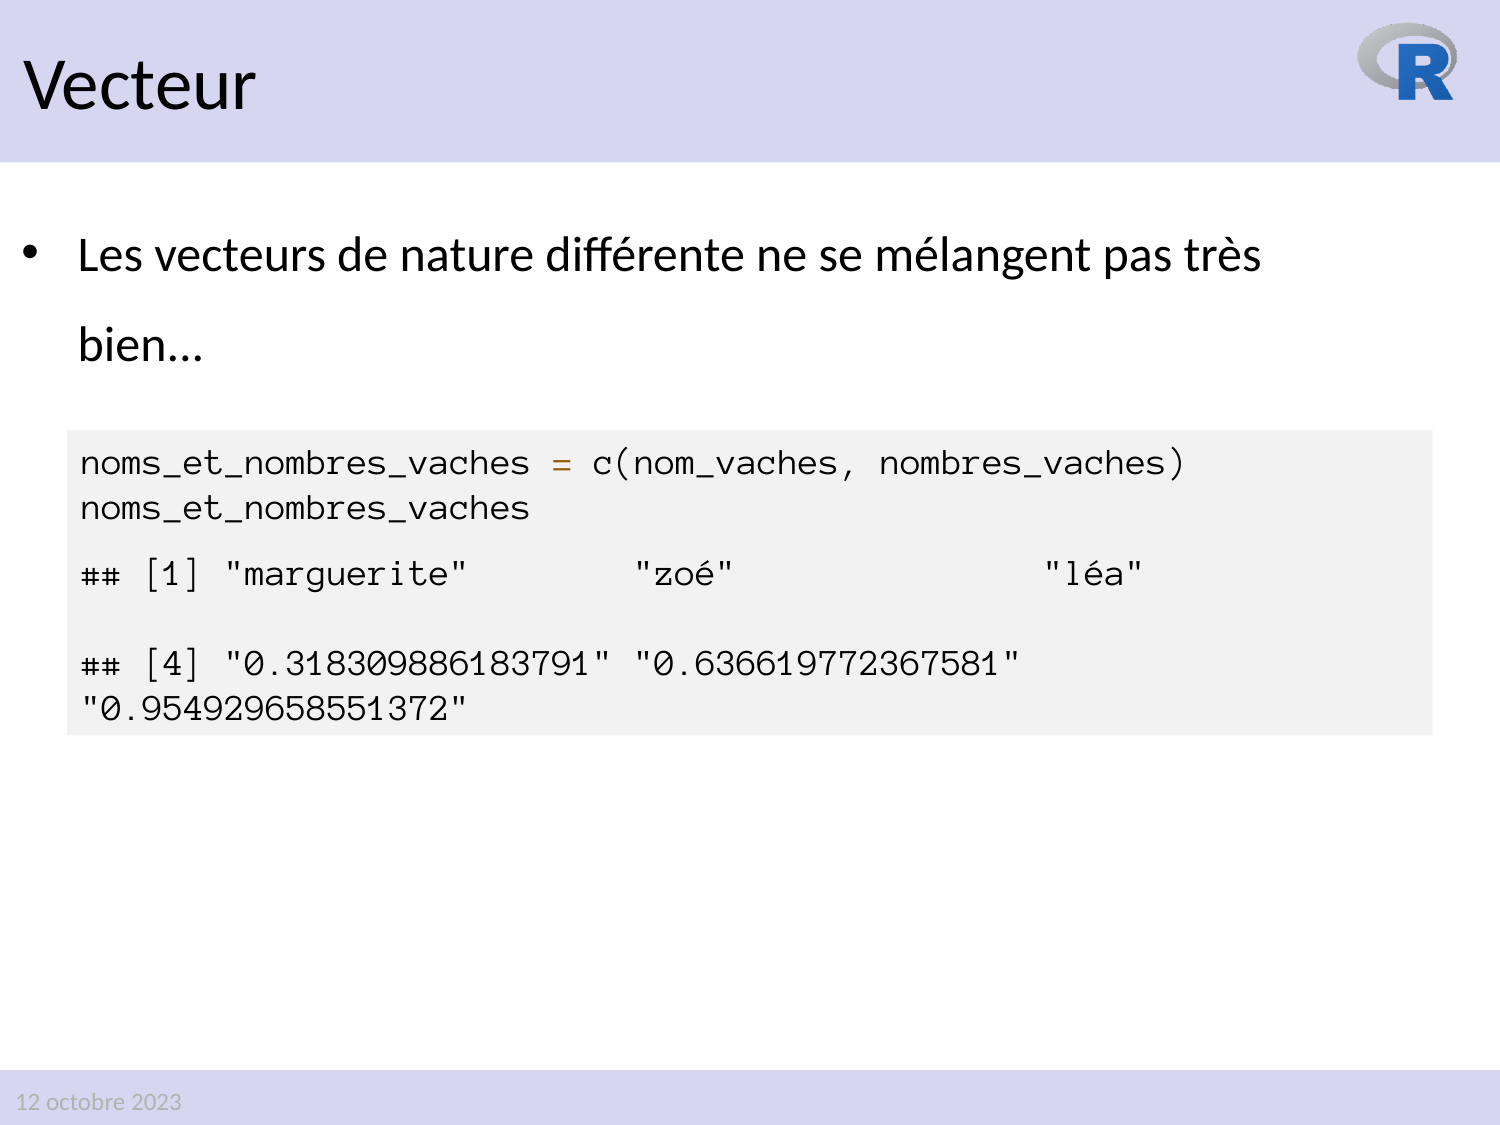

Vecteur
Les vecteurs de nature différente ne se mélangent pas très bien...
noms_et_nombres_vaches = c(nom_vaches, nombres_vaches)
noms_et_nombres_vaches
## [1] "marguerite"        "zoé"               "léa" ## [4] "0.318309886183791" "0.636619772367581" "0.954929658551372"
12 octobre 2023
29